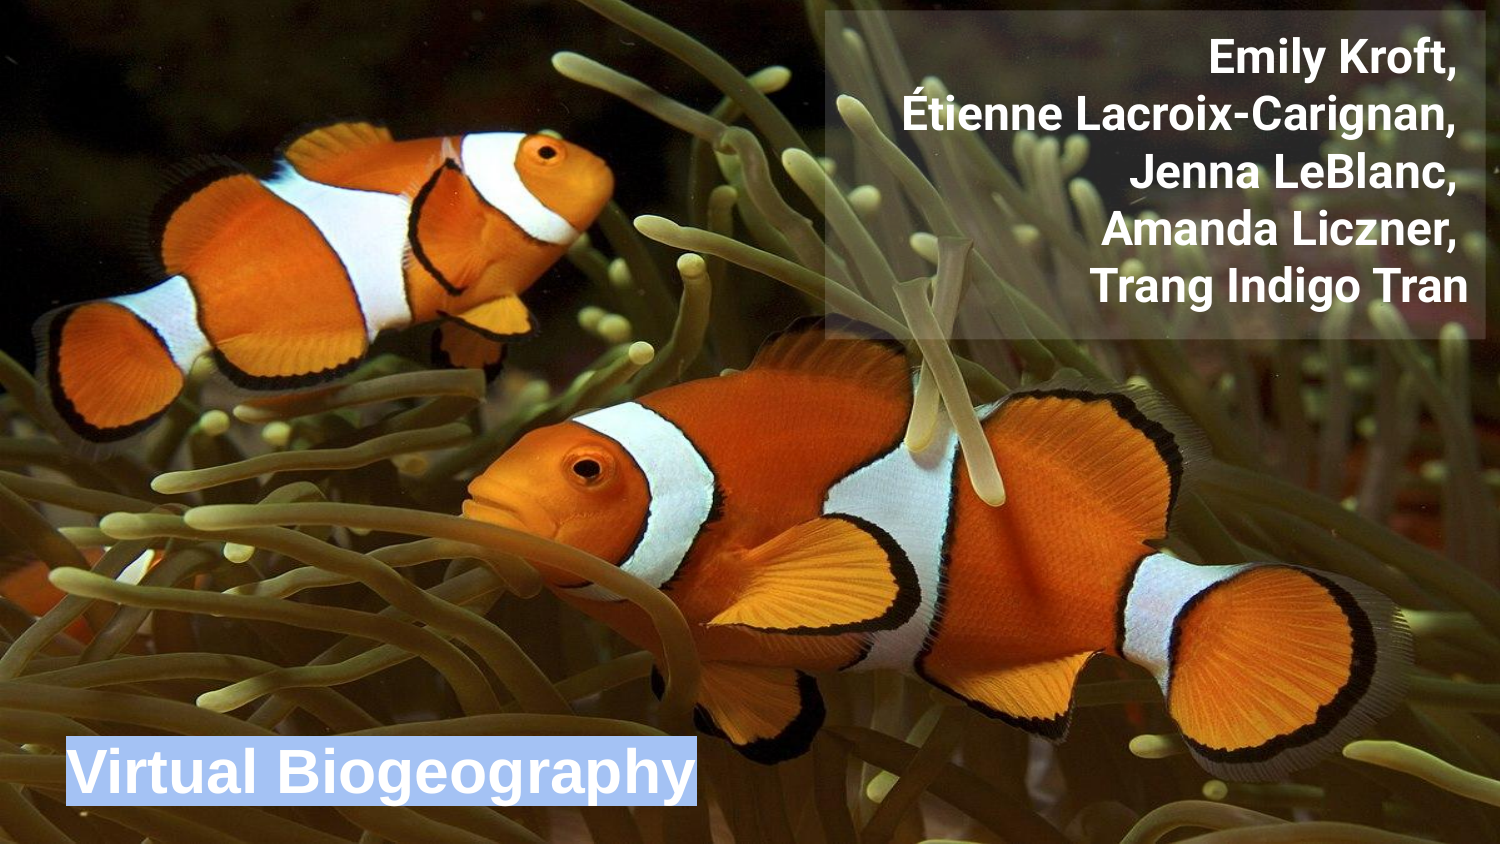

Emily Kroft,
Étienne Lacroix-Carignan,
Jenna LeBlanc,
Amanda Liczner,
Trang Indigo Tran
Virtual Biogeography